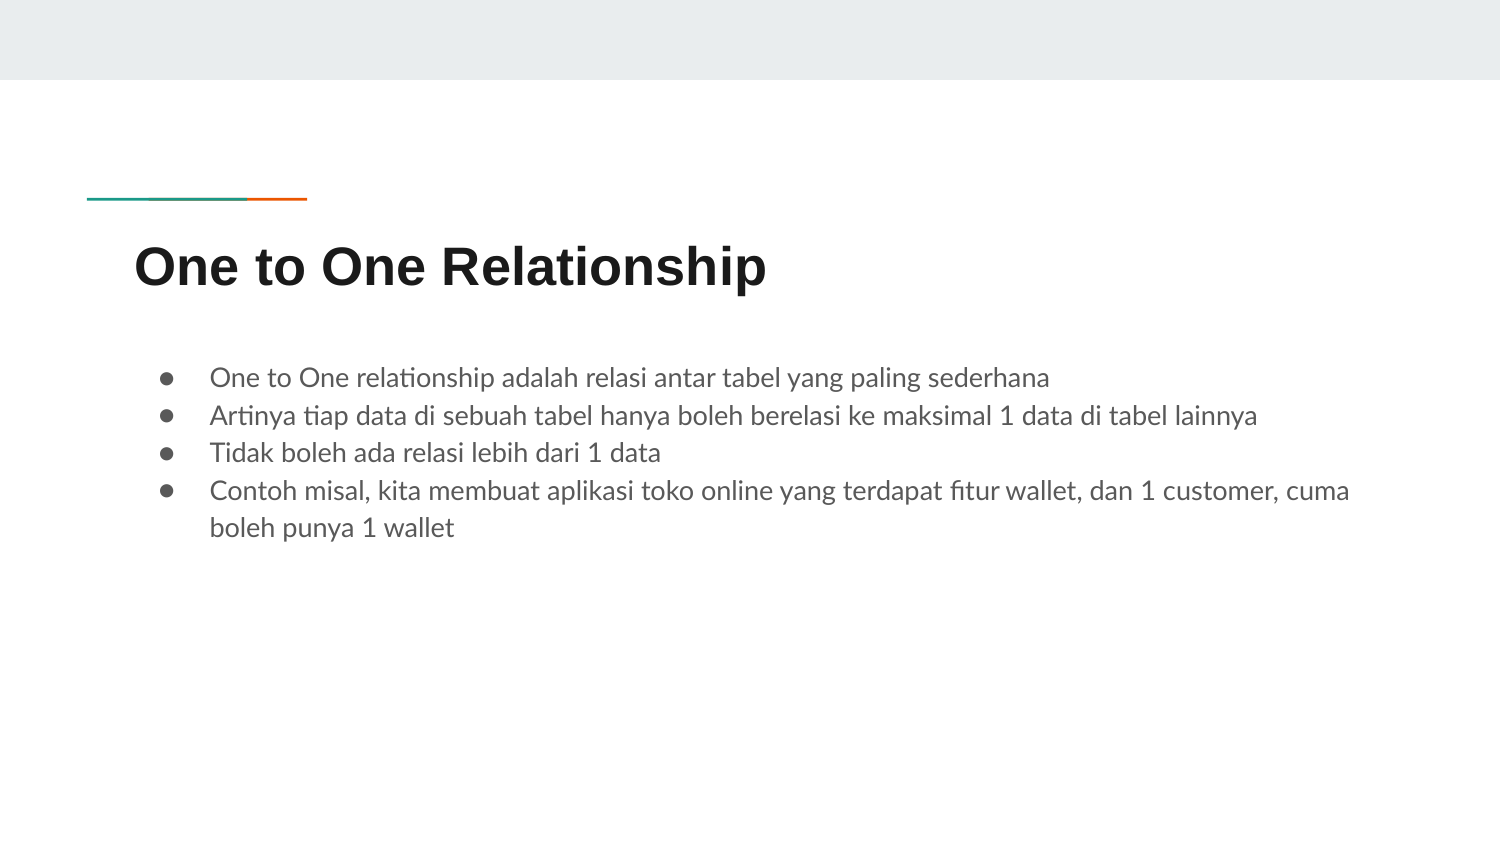

# One to One Relationship
One to One relationship adalah relasi antar tabel yang paling sederhana
Artinya tiap data di sebuah tabel hanya boleh berelasi ke maksimal 1 data di tabel lainnya
Tidak boleh ada relasi lebih dari 1 data
Contoh misal, kita membuat aplikasi toko online yang terdapat fitur wallet, dan 1 customer, cuma boleh punya 1 wallet